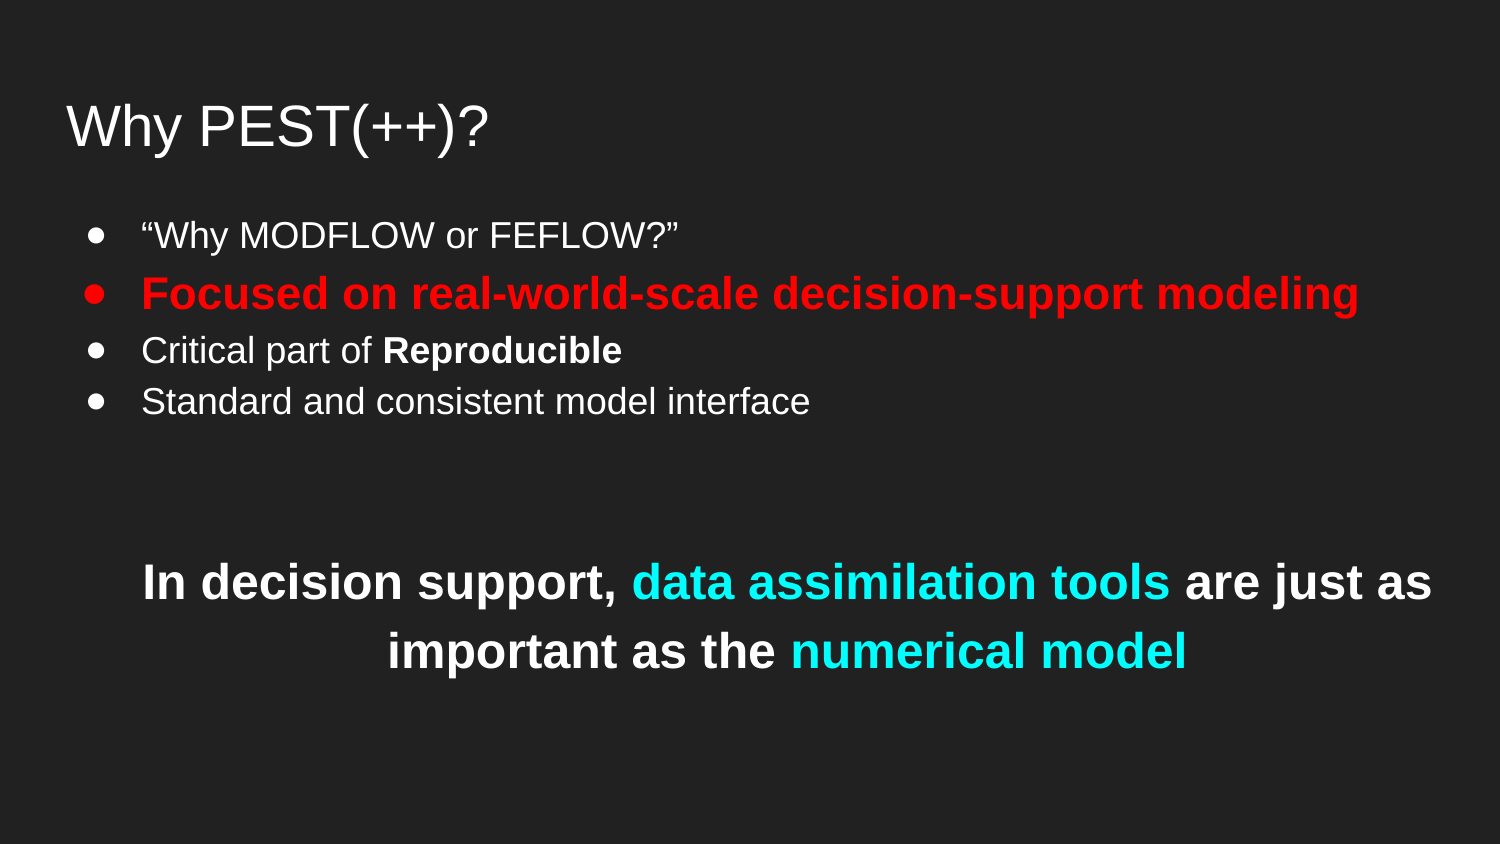

# Why PEST(++)?
“Why MODFLOW or FEFLOW?”
Focused on real-world-scale decision-support modeling
Critical part of Reproducible
Standard and consistent model interface

In decision support, data assimilation tools are just as important as the numerical model